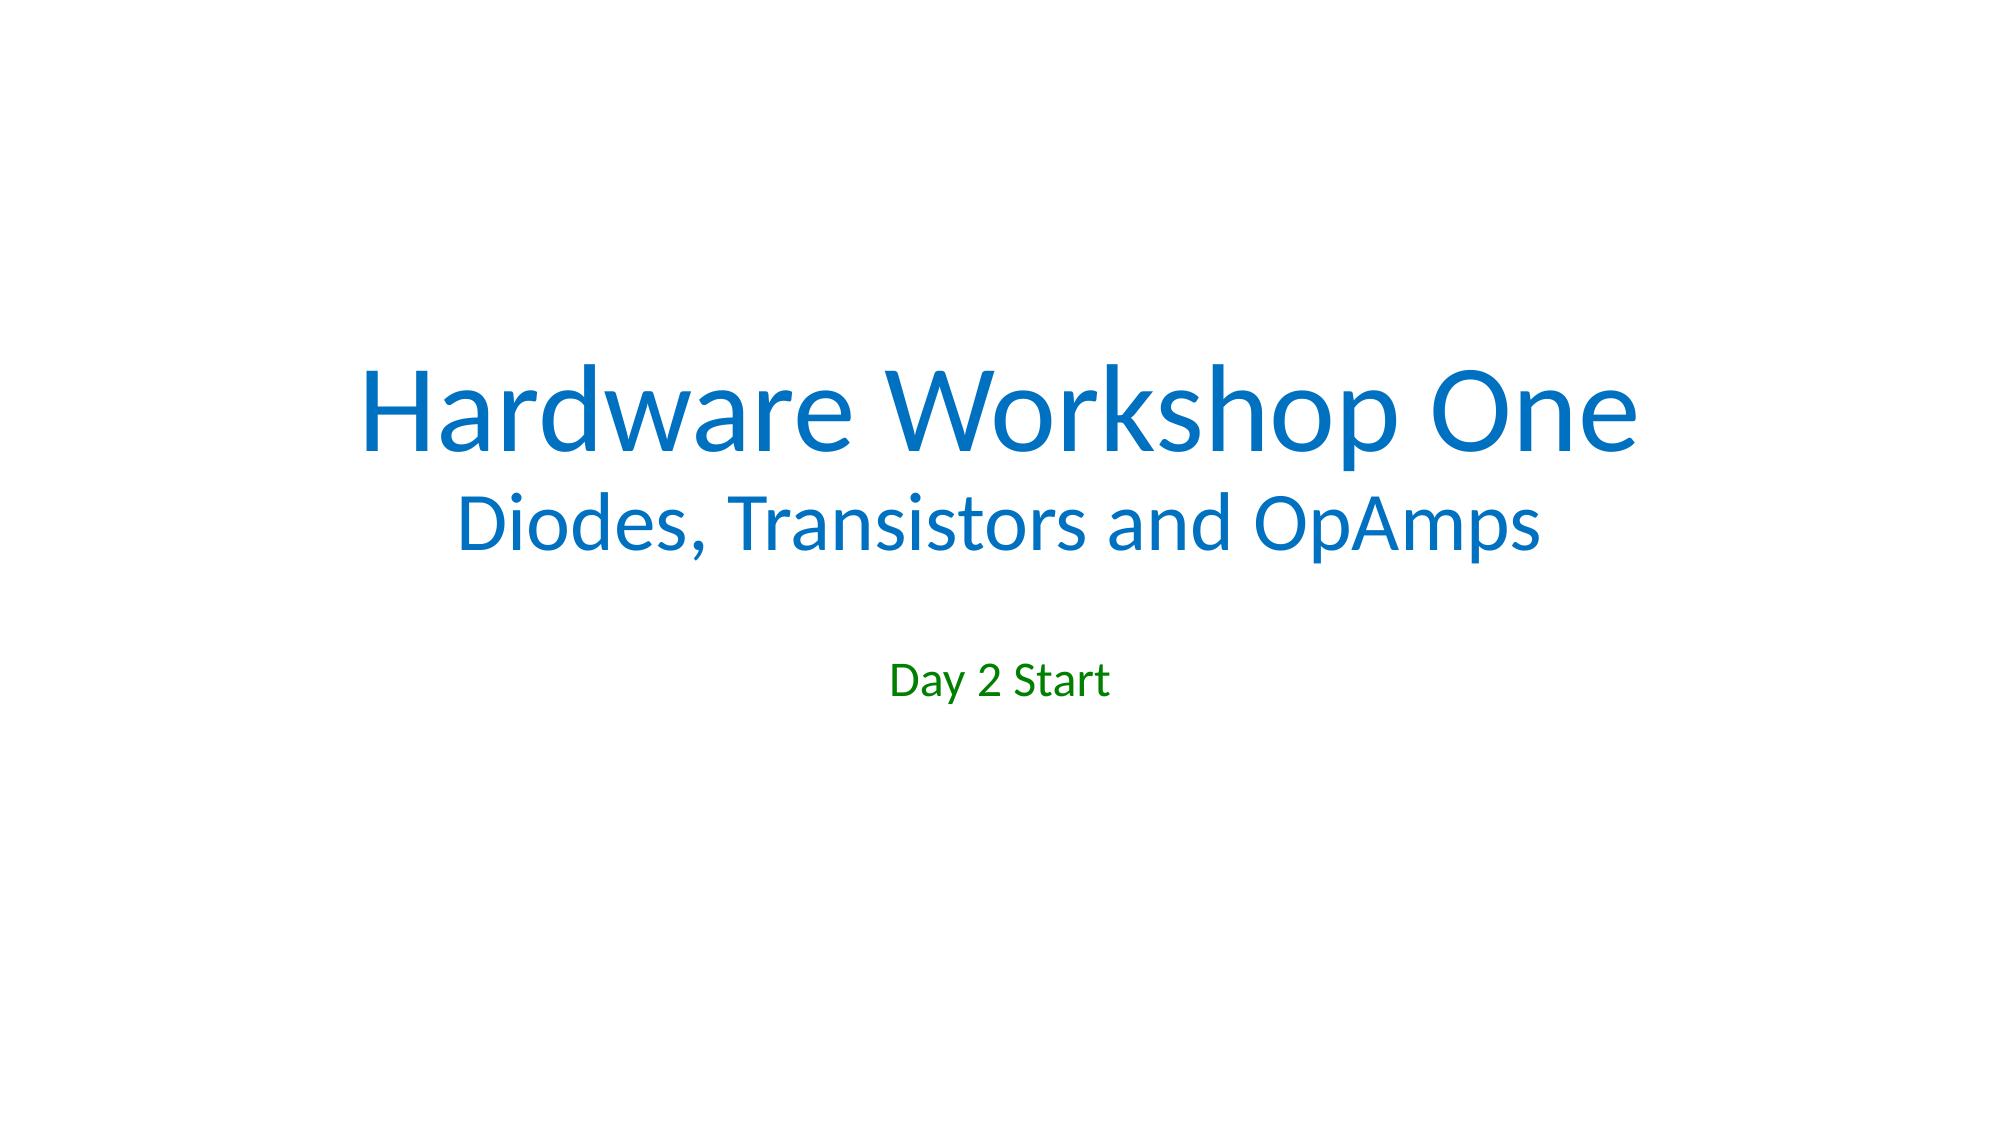

# Hardware Workshop One Diodes, Transistors and OpAmps
Day 2 Start